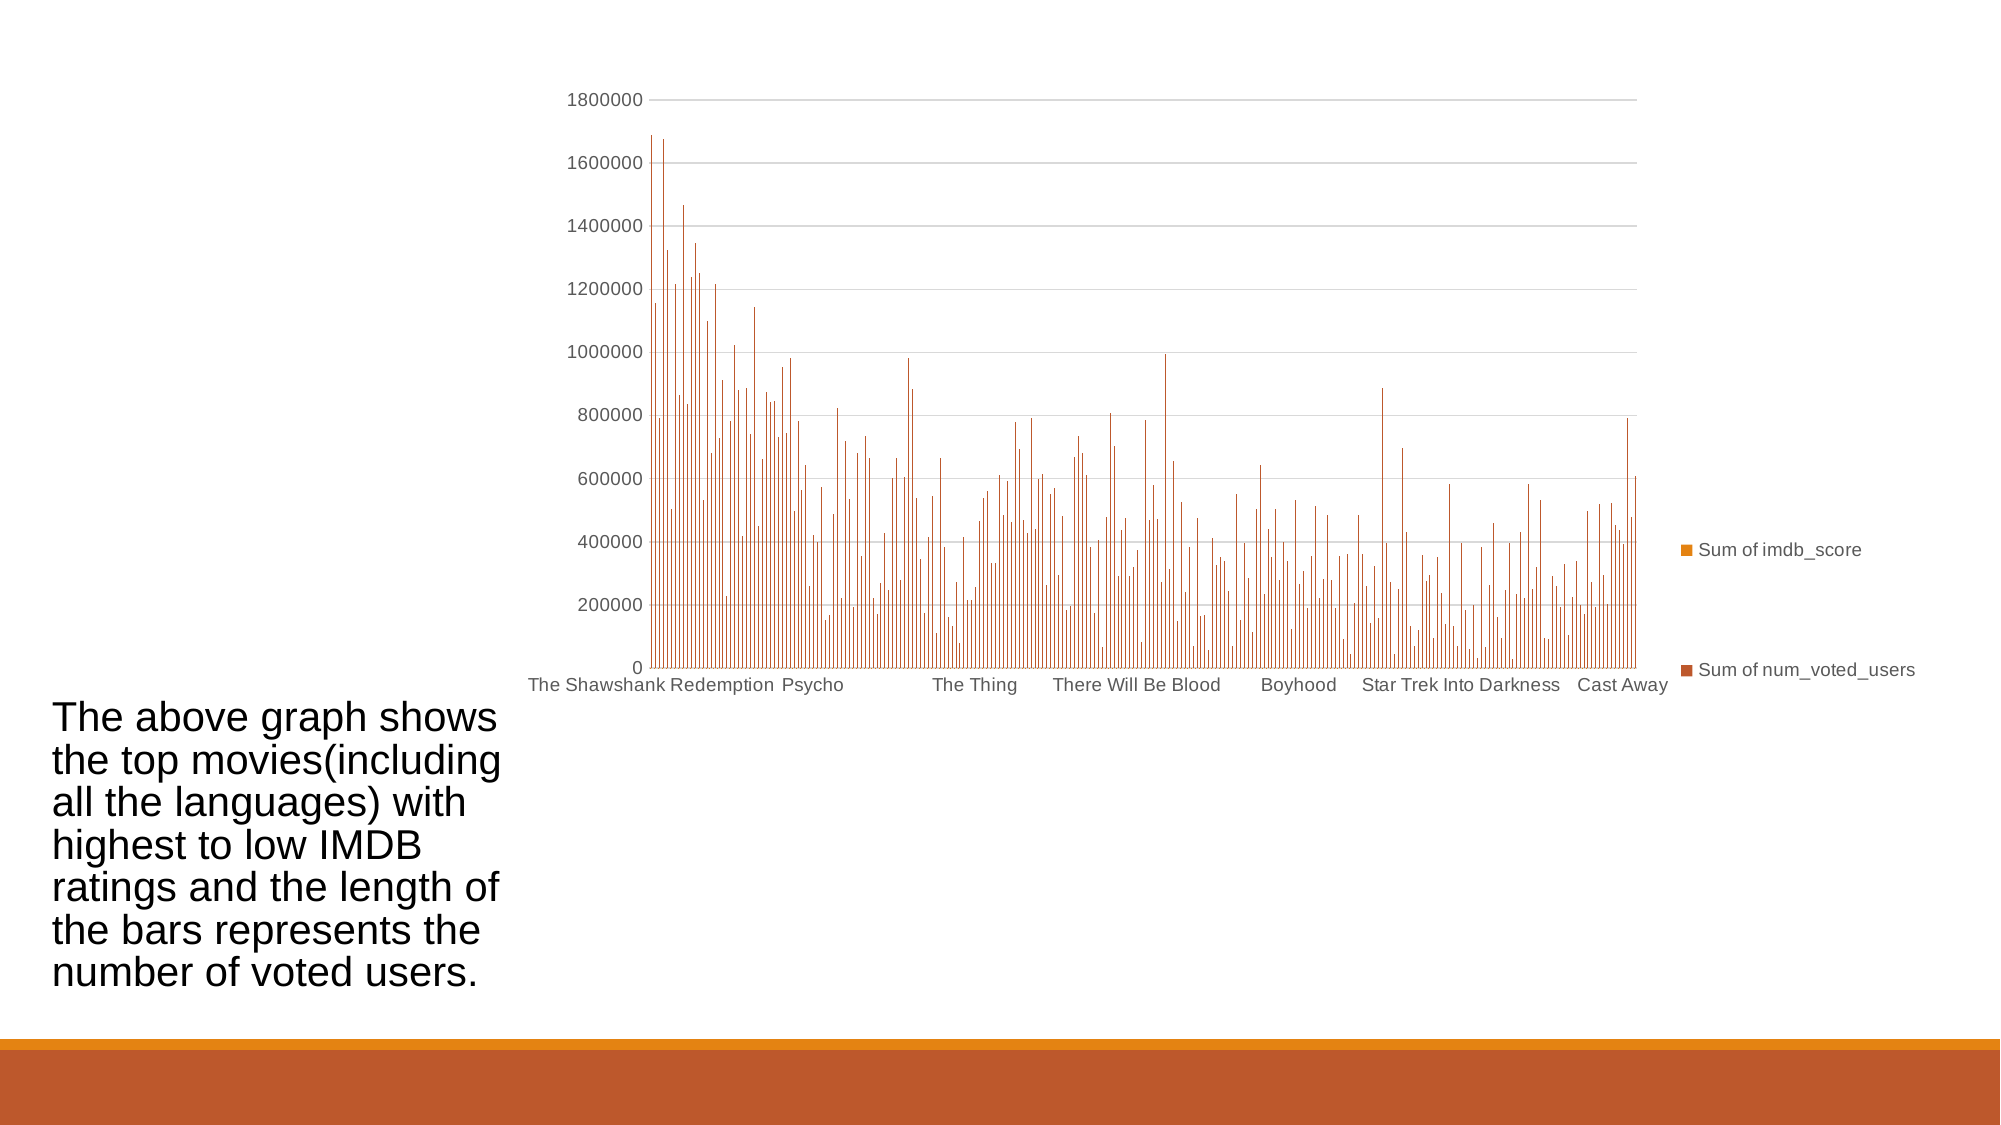

### Chart

| Category | Sum of imdb_score | Sum of num_voted_users |
|---|---|---|
| The Shawshank Redemption | 9.3 | 1689764.0 |
| The Godfather | 9.2 | 1155770.0 |
| The Godfather: Part II | 9.0 | 790926.0 |
| The Dark Knight | 9.0 | 1676169.0 |
| Pulp Fiction | 8.9 | 1324680.0 |
| The Good, the Bad and the Ugly | 8.9 | 503509.0 |
| The Lord of the Rings: The Return of the King | 8.9 | 1215718.0 |
| Schindler's List | 8.9 | 865020.0 |
| Inception | 8.8 | 1468200.0 |
| Star Wars: Episode V - The Empire Strikes Back | 8.8 | 837759.0 |
| The Lord of the Rings: The Fellowship of the Ring | 8.8 | 1238746.0 |
| Fight Club | 8.8 | 1347461.0 |
| Forrest Gump | 8.8 | 1251222.0 |
| City of God | 8.7 | 533200.0 |
| The Lord of the Rings: The Two Towers | 8.7 | 1100446.0 |
| One Flew Over the Cuckoo's Nest | 8.7 | 680041.0 |
| The Matrix | 8.7 | 1217752.0 |
| Goodfellas | 8.7 | 728685.0 |
| Star Wars: Episode IV - A New Hope | 8.7 | 911097.0 |
| Seven Samurai | 8.7 | 229012.0 |
| American History X | 8.6 | 782437.0 |
| Se7en | 8.6 | 1023511.0 |
| Saving Private Ryan | 8.6 | 881236.0 |
| Spirited Away | 8.6 | 417971.0 |
| The Silence of the Lambs | 8.6 | 887467.0 |
| The Usual Suspects | 8.6 | 740918.0 |
| The Dark Knight Rises | 8.5 | 1144337.0 |
| Apocalypse Now | 8.5 | 450676.0 |
| Raiders of the Lost Ark | 8.5 | 661017.0 |
| The Departed | 8.5 | 873649.0 |
| The Prestige | 8.5 | 844052.0 |
| Memento | 8.5 | 845580.0 |
| Back to the Future | 8.5 | 732212.0 |
| Django Unchained | 8.5 | 955174.0 |
| Terminator 2: Judgment Day | 8.5 | 744891.0 |
| Gladiator | 8.5 | 982637.0 |
| The Pianist | 8.5 | 497946.0 |
| The Green Mile | 8.5 | 782610.0 |
| Alien | 8.5 | 563827.0 |
| The Lion King | 8.5 | 644348.0 |
| The Lives of Others | 8.5 | 259379.0 |
| Psycho | 8.5 | 422432.0 |
| Whiplash | 8.5 | 399138.0 |
| Requiem for a Dream | 8.4 | 573541.0 |
| A Separation | 8.4 | 151812.0 |
| Das Boot | 8.4 | 168203.0 |
| Aliens | 8.4 | 488537.0 |
| American Beauty | 8.4 | 822500.0 |
| Princess Mononoke | 8.4 | 221552.0 |
| WALLÂ·E | 8.4 | 718837.0 |
| AmÃ©lie | 8.4 | 534262.0 |
| Lawrence of Arabia | 8.4 | 192775.0 |
| Star Wars: Episode VI - Return of the Jedi | 8.4 | 681857.0 |
| Oldboy | 8.4 | 356181.0 |
| Braveheart | 8.4 | 736638.0 |
| Reservoir Dogs | 8.4 | 664719.0 |
| Once Upon a Time in America | 8.4 | 221000.0 |
| The Hunt | 8.3 | 170155.0 |
| Amadeus | 8.3 | 270790.0 |
| 2001: A Space Odyssey | 8.3 | 427357.0 |
| Downfall | 8.3 | 248354.0 |
| Snatch | 8.3 | 600996.0 |
| Eternal Sunshine of the Spotless Mind | 8.3 | 666937.0 |
| Unforgiven | 8.3 | 277505.0 |
| Good Will Hunting | 8.3 | 604904.0 |
| Batman Begins | 8.3 | 980946.0 |
| Inglourious Basterds | 8.3 | 885175.0 |
| Scarface | 8.3 | 537442.0 |
| Inside Out | 8.3 | 345198.0 |
| Some Like It Hot | 8.3 | 175196.0 |
| L.A. Confidential | 8.3 | 414219.0 |
| Toy Story 3 | 8.3 | 544884.0 |
| Metropolis | 8.3 | 111841.0 |
| Up | 8.3 | 665575.0 |
| Monty Python and the Holy Grail | 8.3 | 382240.0 |
| Room | 8.3 | 161288.0 |
| The Secret in Their Eyes | 8.2 | 131831.0 |
| Captain America: Civil War | 8.2 | 272670.0 |
| Incendies | 8.2 | 80429.0 |
| Lock, Stock and Two Smoking Barrels | 8.2 | 414976.0 |
| Howl's Moving Castle | 8.2 | 214091.0 |
| Gone with the Wind | 8.2 | 215340.0 |
| The Thing | 8.2 | 258078.0 |
| Pan's Labyrinth | 8.2 | 467234.0 |
| The Big Lebowski | 8.2 | 537419.0 |
| Gran Torino | 8.2 | 561773.0 |
| Casino | 8.2 | 333542.0 |
| Warrior | 8.2 | 332276.0 |
| A Beautiful Mind | 8.2 | 610568.0 |
| How to Train Your Dragon | 8.2 | 485430.0 |
| Die Hard | 8.2 | 592582.0 |
| Blade Runner | 8.2 | 461609.0 |
| The Wolf of Wall Street | 8.2 | 780588.0 |
| Finding Nemo | 8.2 | 692482.0 |
| Trainspotting | 8.2 | 469561.0 |
| Into the Wild | 8.2 | 426359.0 |
| V for Vendetta | 8.2 | 791783.0 |
| 12 Years a Slave | 8.1 | 439176.0 |
| The Terminator | 8.1 | 600266.0 |
| Jurassic Park | 8.1 | 613473.0 |
| Hotel Rwanda | 8.1 | 264533.0 |
| Mad Max: Fury Road | 8.1 | 552503.0 |
| Gone Girl | 8.1 | 569841.0 |
| The Princess Bride | 8.1 | 294163.0 |
| Million Dollar Baby | 8.1 | 482064.0 |
| Before Sunrise | 8.1 | 183288.0 |
| Spotlight | 8.1 | 195333.0 |
| The Truman Show | 8.1 | 667983.0 |
| Kill Bill: Vol. 1 | 8.1 | 735784.0 |
| Guardians of the Galaxy | 8.1 | 682155.0 |
| No Country for Old Men | 8.1 | 612060.0 |
| Prisoners | 8.1 | 383591.0 |
| Amores Perros | 8.1 | 173551.0 |
| The Revenant | 8.1 | 406020.0 |
| The Celebration | 8.1 | 65951.0 |
| Deadpool | 8.1 | 479047.0 |
| Pirates of the Caribbean: The Curse of the Black Pearl | 8.1 | 809474.0 |
| The Sixth Sense | 8.1 | 704766.0 |
| Platoon | 8.1 | 291603.0 |
| Groundhog Day | 8.1 | 437418.0 |
| The Grand Budapest Hotel | 8.1 | 475518.0 |
| The Wizard of Oz | 8.1 | 291875.0 |
| The Help | 8.1 | 318955.0 |
| There Will Be Blood | 8.1 | 372990.0 |
| Elite Squad | 8.1 | 81644.0 |
| Shutter Island | 8.1 | 786092.0 |
| The Imitation Game | 8.1 | 467613.0 |
| Donnie Darko | 8.1 | 580999.0 |
| The Martian | 8.1 | 472488.0 |
| Stand by Me | 8.1 | 271794.0 |
| The Avengers | 8.1 | 995415.0 |
| Rush | 8.1 | 312629.0 |
| Sin City | 8.1 | 656640.0 |
| The Sound of Music | 8.0 | 148172.0 |
| Catch Me If You Can | 8.0 | 525801.0 |
| Magnolia | 8.0 | 241030.0 |
| Rain Man | 8.0 | 383784.0 |
| My Name Is Khan | 8.0 | 69759.0 |
| Ratatouille | 8.0 | 473887.0 |
| True Romance | 8.0 | 163492.0 |
| Before Sunset | 8.0 | 168398.0 |
| Doctor Zhivago | 8.0 | 55816.0 |
| Jaws | 8.0 | 412454.0 |
| Dallas Buyers Club | 8.0 | 326494.0 |
| Big Fish | 8.0 | 350698.0 |
| Mystic River | 8.0 | 338415.0 |
| Serenity | 8.0 | 242599.0 |
| Persepolis | 8.0 | 70194.0 |
| Black Swan | 8.0 | 551363.0 |
| Brazil | 8.0 | 152306.0 |
| Shaun of the Dead | 8.0 | 395921.0 |
| The Exorcist | 8.0 | 284252.0 |
| Young Frankenstein | 8.0 | 112671.0 |
| The King's Speech | 8.0 | 503631.0 |
| Slumdog Millionaire | 8.0 | 641997.0 |
| Mulholland Drive | 8.0 | 235992.0 |
| Life of Pi | 8.0 | 440084.0 |
| The Perks of Being a Wallflower | 8.0 | 351274.0 |
| Star Trek | 8.0 | 504419.0 |
| Dead Poets Society | 8.0 | 277451.0 |
| Blood Diamond | 8.0 | 400292.0 |
| The Pursuit of Happyness | 8.0 | 338383.0 |
| Bowling for Columbine | 8.0 | 123090.0 |
| District 9 | 8.0 | 531737.0 |
| Boyhood | 8.0 | 266020.0 |
| In Bruges | 8.0 | 307639.0 |
| The Artist | 8.0 | 190030.0 |
| Her | 8.0 | 355126.0 |
| X-Men: Days of Future Past | 8.0 | 514125.0 |
| How to Train Your Dragon 2 | 7.9 | 221128.0 |
| E.T. the Extra-Terrestrial | 7.9 | 281842.0 |
| Taken | 7.9 | 483756.0 |
| Big Hero 6 | 7.9 | 279093.0 |
| Walk the Line | 7.9 | 188637.0 |
| Little Miss Sunshine | 7.9 | 355810.0 |
| Once | 7.9 | 90827.0 |
| Children of Men | 7.9 | 361767.0 |
| The World's Fastest Indian | 7.9 | 44198.0 |
| Almost Famous | 7.9 | 207287.0 |
| The Hobbit: The Desolation of Smaug | 7.9 | 483540.0 |
| Crash | 7.9 | 361169.0 |
| Moon | 7.9 | 260607.0 |
| The Blues Brothers | 7.9 | 142448.0 |
| Captain Phillips | 7.9 | 323353.0 |
| Halloween | 7.9 | 157857.0 |
| Avatar | 7.9 | 886204.0 |
| The Notebook | 7.9 | 396396.0 |
| The Hateful Eight | 7.9 | 272839.0 |
| 4 Months, 3 Weeks and 2 Days | 7.9 | 44763.0 |
| The Wrestler | 7.9 | 251349.0 |
| Iron Man | 7.9 | 696338.0 |
| Edge of Tomorrow | 7.9 | 431620.0 |
| Letters from Iwo Jima | 7.9 | 132149.0 |
| Amour | 7.9 | 70382.0 |
| Straight Outta Compton | 7.9 | 119928.0 |
| Edward Scissorhands | 7.9 | 357581.0 |
| The Fighter | 7.9 | 275869.0 |
| Nightcrawler | 7.9 | 293304.0 |
| Before Midnight | 7.9 | 95362.0 |
| Hot Fuzz | 7.9 | 352695.0 |
| Moonrise Kingdom | 7.8 | 237848.0 |
| Fantastic Mr. Fox | 7.8 | 139114.0 |
| Gravity | 7.8 | 582917.0 |
| The Boy in the Striped Pajamas | 7.8 | 132386.0 |
| The Best Offer | 7.8 | 69676.0 |
| Star Trek Into Darkness | 7.8 | 395573.0 |
| The Big Short | 7.8 | 182983.0 |
| The Color Purple | 7.8 | 60988.0 |
| Changeling | 7.8 | 199056.0 |
| The Lunchbox | 7.8 | 30479.0 |
| Harry Potter and the Prisoner of Azkaban | 7.8 | 382255.0 |
| The Conjuring 2 | 7.8 | 64989.0 |
| Lucky Number Slevin | 7.8 | 262153.0 |
| The Curious Case of Benjamin Button | 7.8 | 459346.0 |
| Airplane! | 7.8 | 160281.0 |
| Blazing Saddles | 7.8 | 95294.0 |
| The Lego Movie | 7.8 | 246698.0 |
| Birdman or (The Unexpected Virtue of Ignorance) | 7.8 | 395087.0 |
| The Little Prince | 7.8 | 28276.0 |
| Apocalypto | 7.8 | 236000.0 |
| Drive | 7.8 | 431578.0 |
| Gattaca | 7.8 | 220591.0 |
| The Hangover | 7.8 | 583341.0 |
| The Fault in Our Stars | 7.8 | 249688.0 |
| Lost in Translation | 7.8 | 321283.0 |
| Silver Linings Playbook | 7.8 | 533607.0 |
| Tombstone | 7.8 | 95241.0 |
| Nebraska | 7.8 | 91082.0 |
| Predator | 7.8 | 290949.0 |
| The Game | 7.8 | 261069.0 |
| Pride & Prejudice | 7.8 | 193455.0 |
| The Girl with the Dragon Tattoo | 7.8 | 330152.0 |
| The Jungle Book | 7.8 | 106072.0 |
| O Brother, Where Art Thou? | 7.8 | 225102.0 |
| Back to the Future Part II | 7.8 | 340085.0 |
| Office Space | 7.8 | 200293.0 |
| What's Eating Gilbert Grape | 7.8 | 171882.0 |
| Captain America: The Winter Soldier | 7.8 | 496749.0 |
| Wreck-It Ralph | 7.8 | 272534.0 |
| Atonement | 7.8 | 192930.0 |
| X-Men: First Class | 7.8 | 518537.0 |
| Tangled | 7.8 | 294810.0 |
| About Time | 7.8 | 202341.0 |
| Skyfall | 7.8 | 522030.0 |
| Argo | 7.7 | 452465.0 |
| Kick-Ass | 7.7 | 435864.0 |
| Cast Away | 7.7 | 394317.0 |
| Titanic | 7.7 | 793059.0 |
| The Social Network | 7.7 | 479453.0 |
| 300 | 7.7 | 607235.0 |
# The above graph shows the top movies(including all the languages) with highest to low IMDB ratings and the length of the bars represents the number of voted users.